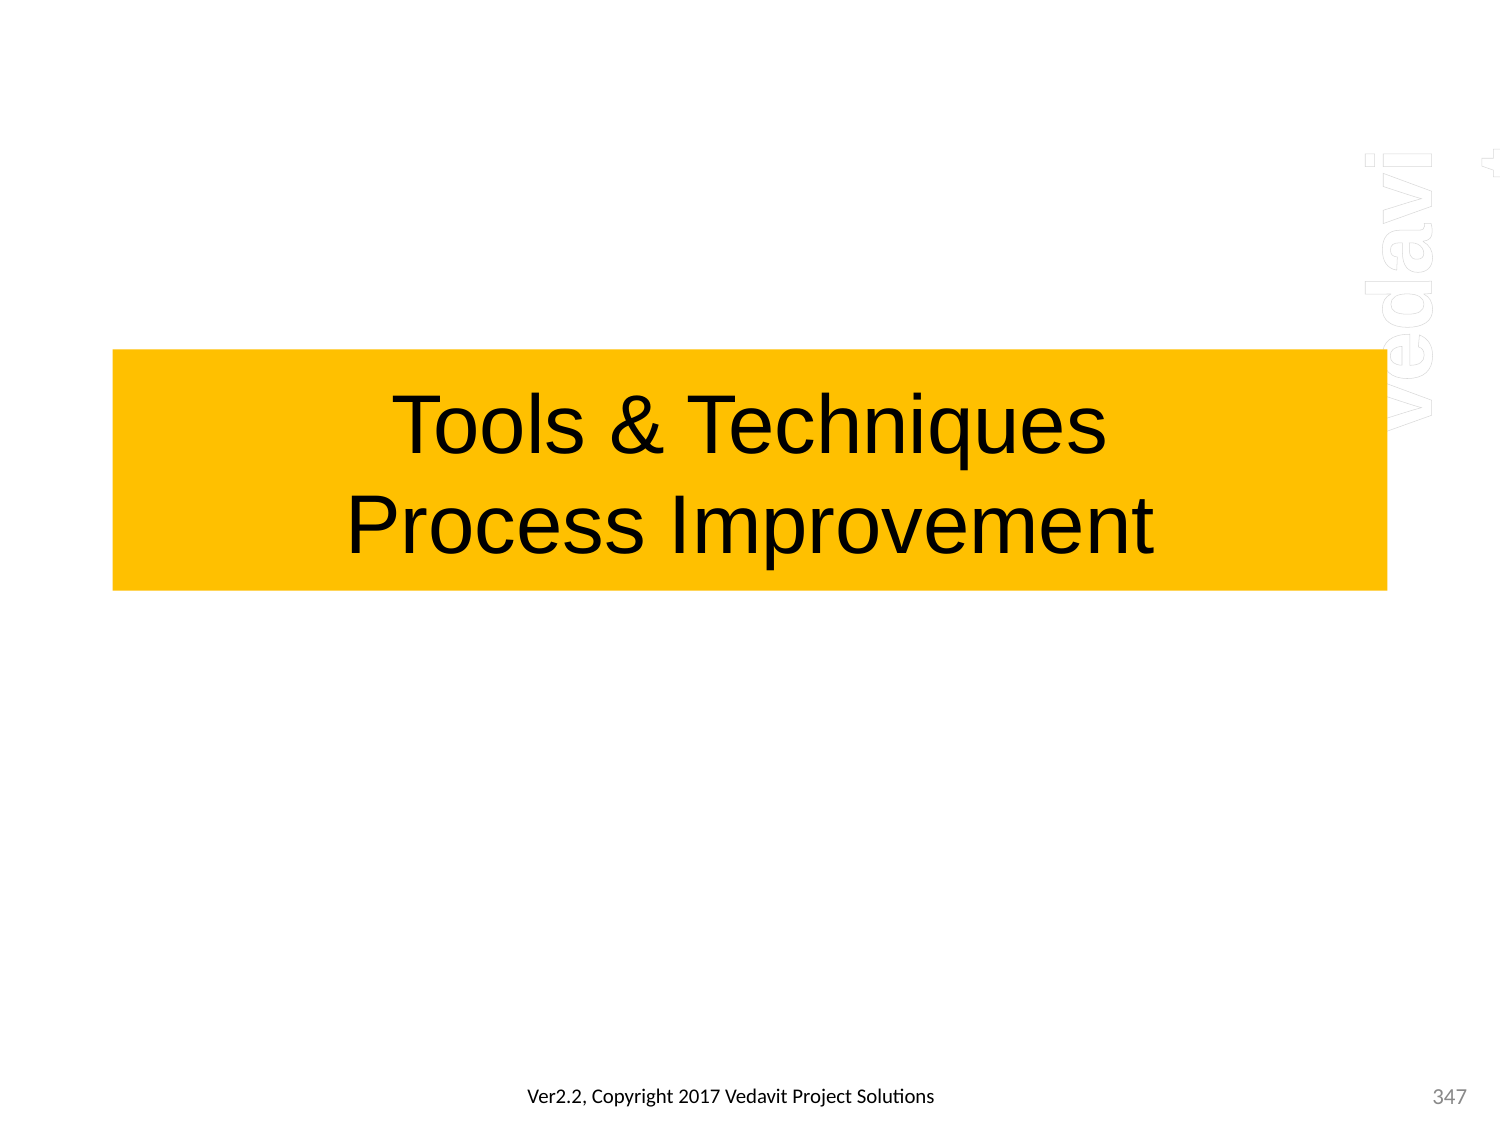

# Tools & Techniques Process Improvement

347